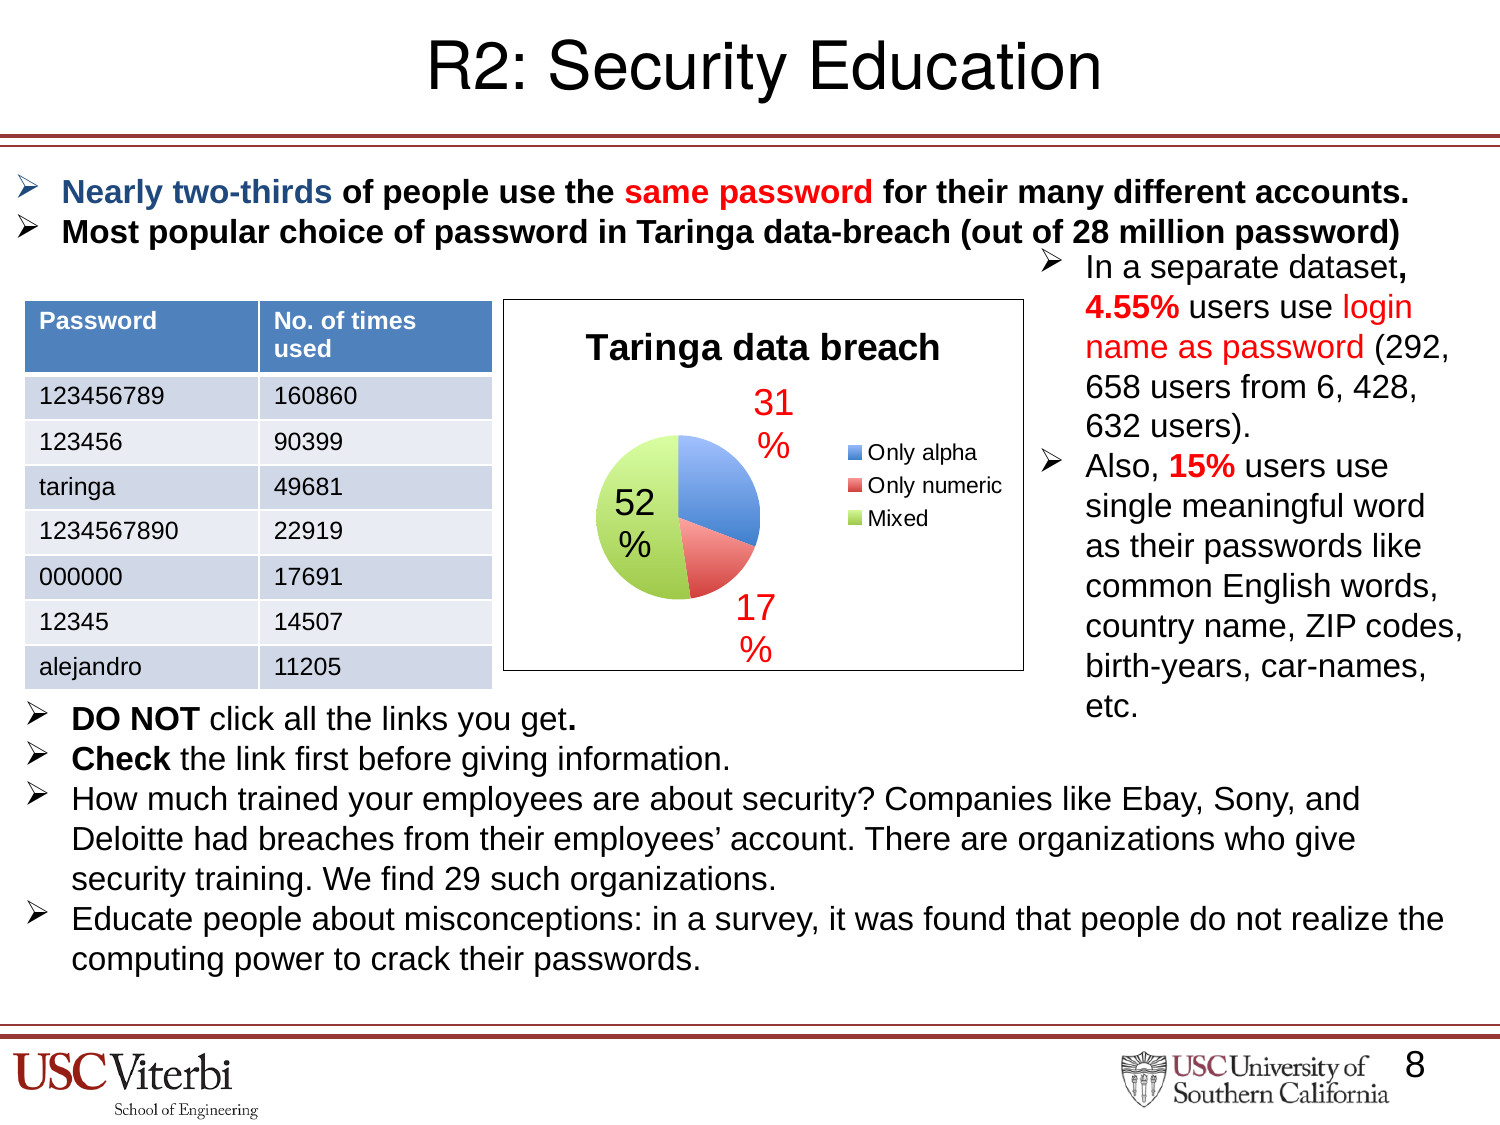

# R2: Security Education
Nearly two-thirds of people use the same password for their many different accounts.
Most popular choice of password in Taringa data-breach (out of 28 million password)
In a separate dataset, 4.55% users use login name as password (292, 658 users from 6, 428, 632 users).
Also, 15% users use single meaningful word as their passwords like common English words, country name, ZIP codes, birth-years, car-names, etc.
| Password | No. of times used |
| --- | --- |
| 123456789 | 160860 |
| 123456 | 90399 |
| taringa | 49681 |
| 1234567890 | 22919 |
| 000000 | 17691 |
| 12345 | 14507 |
| alejandro | 11205 |

### Chart: Taringa data breach

| Category | Sales |
|---|---|
| Only alpha | 30.8 |
| Only numeric | 16.8 |
| Mixed  | 52.4 |
DO NOT click all the links you get.
Check the link first before giving information.
How much trained your employees are about security? Companies like Ebay, Sony, and Deloitte had breaches from their employees’ account. There are organizations who give security training. We find 29 such organizations.
Educate people about misconceptions: in a survey, it was found that people do not realize the computing power to crack their passwords.
8